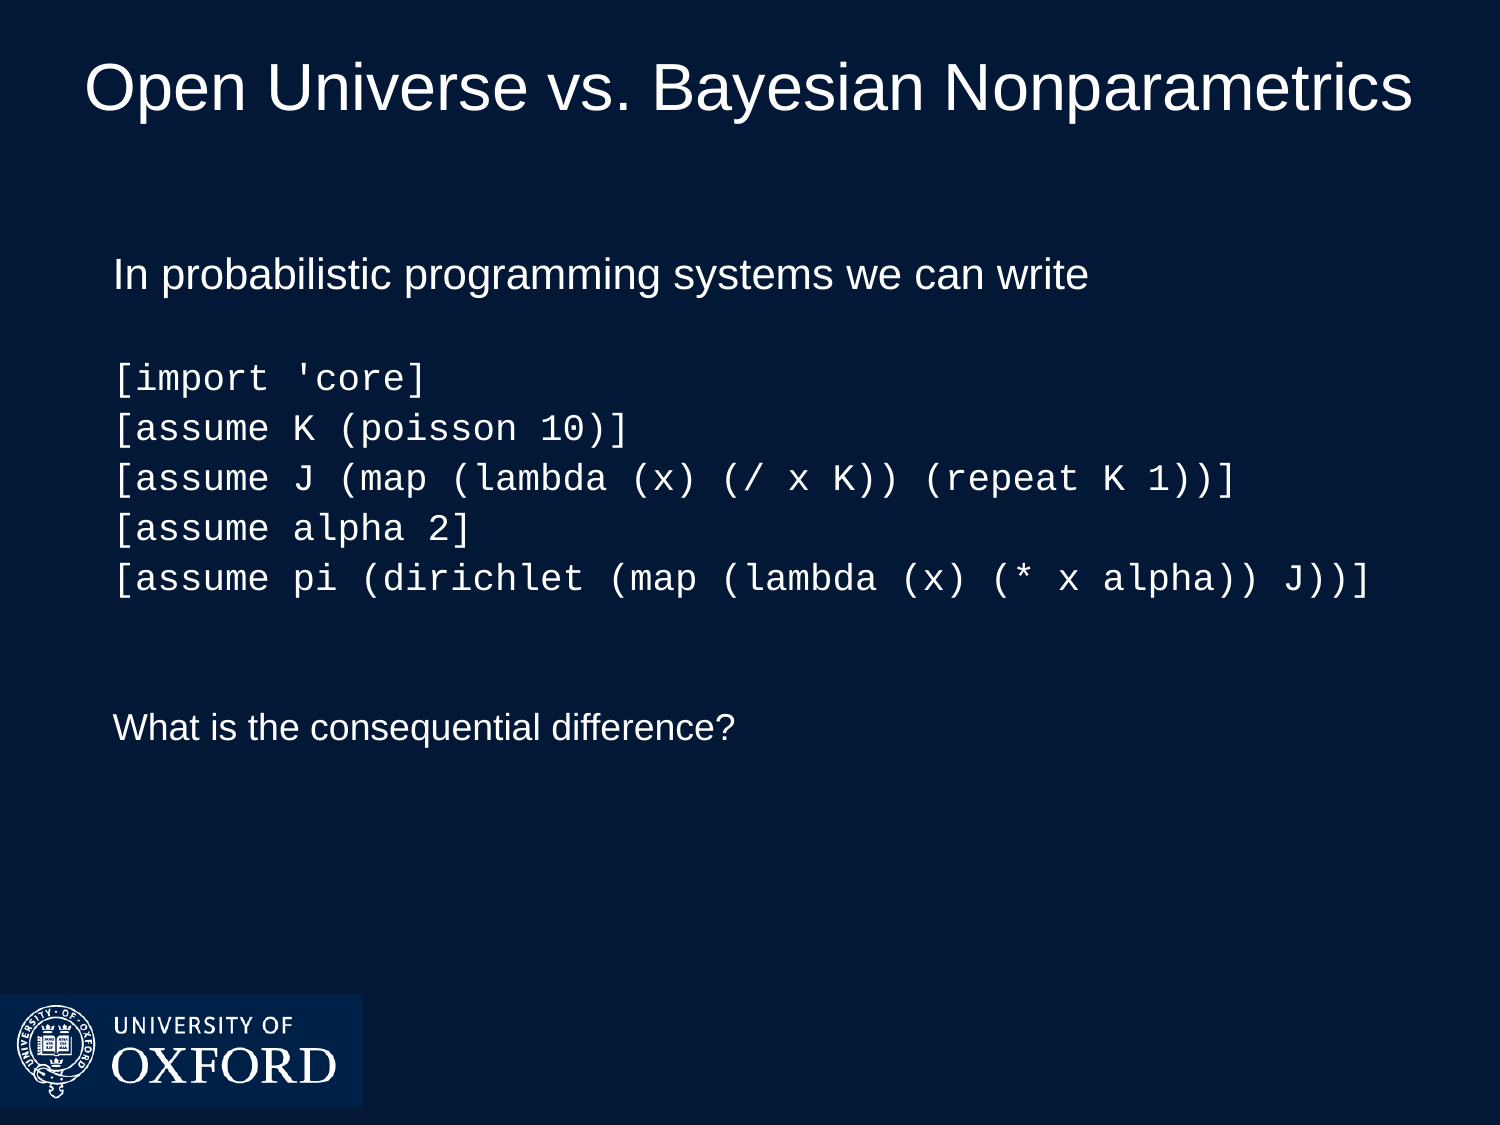

# Open Universe vs. Bayesian Nonparametrics
In probabilistic programming systems we can write

[import 'core]
[assume K (poisson 10)]
[assume J (map (lambda (x) (/ x K)) (repeat K 1))]
[assume alpha 2]
[assume pi (dirichlet (map (lambda (x) (* x alpha)) J))]

What is the consequential difference?